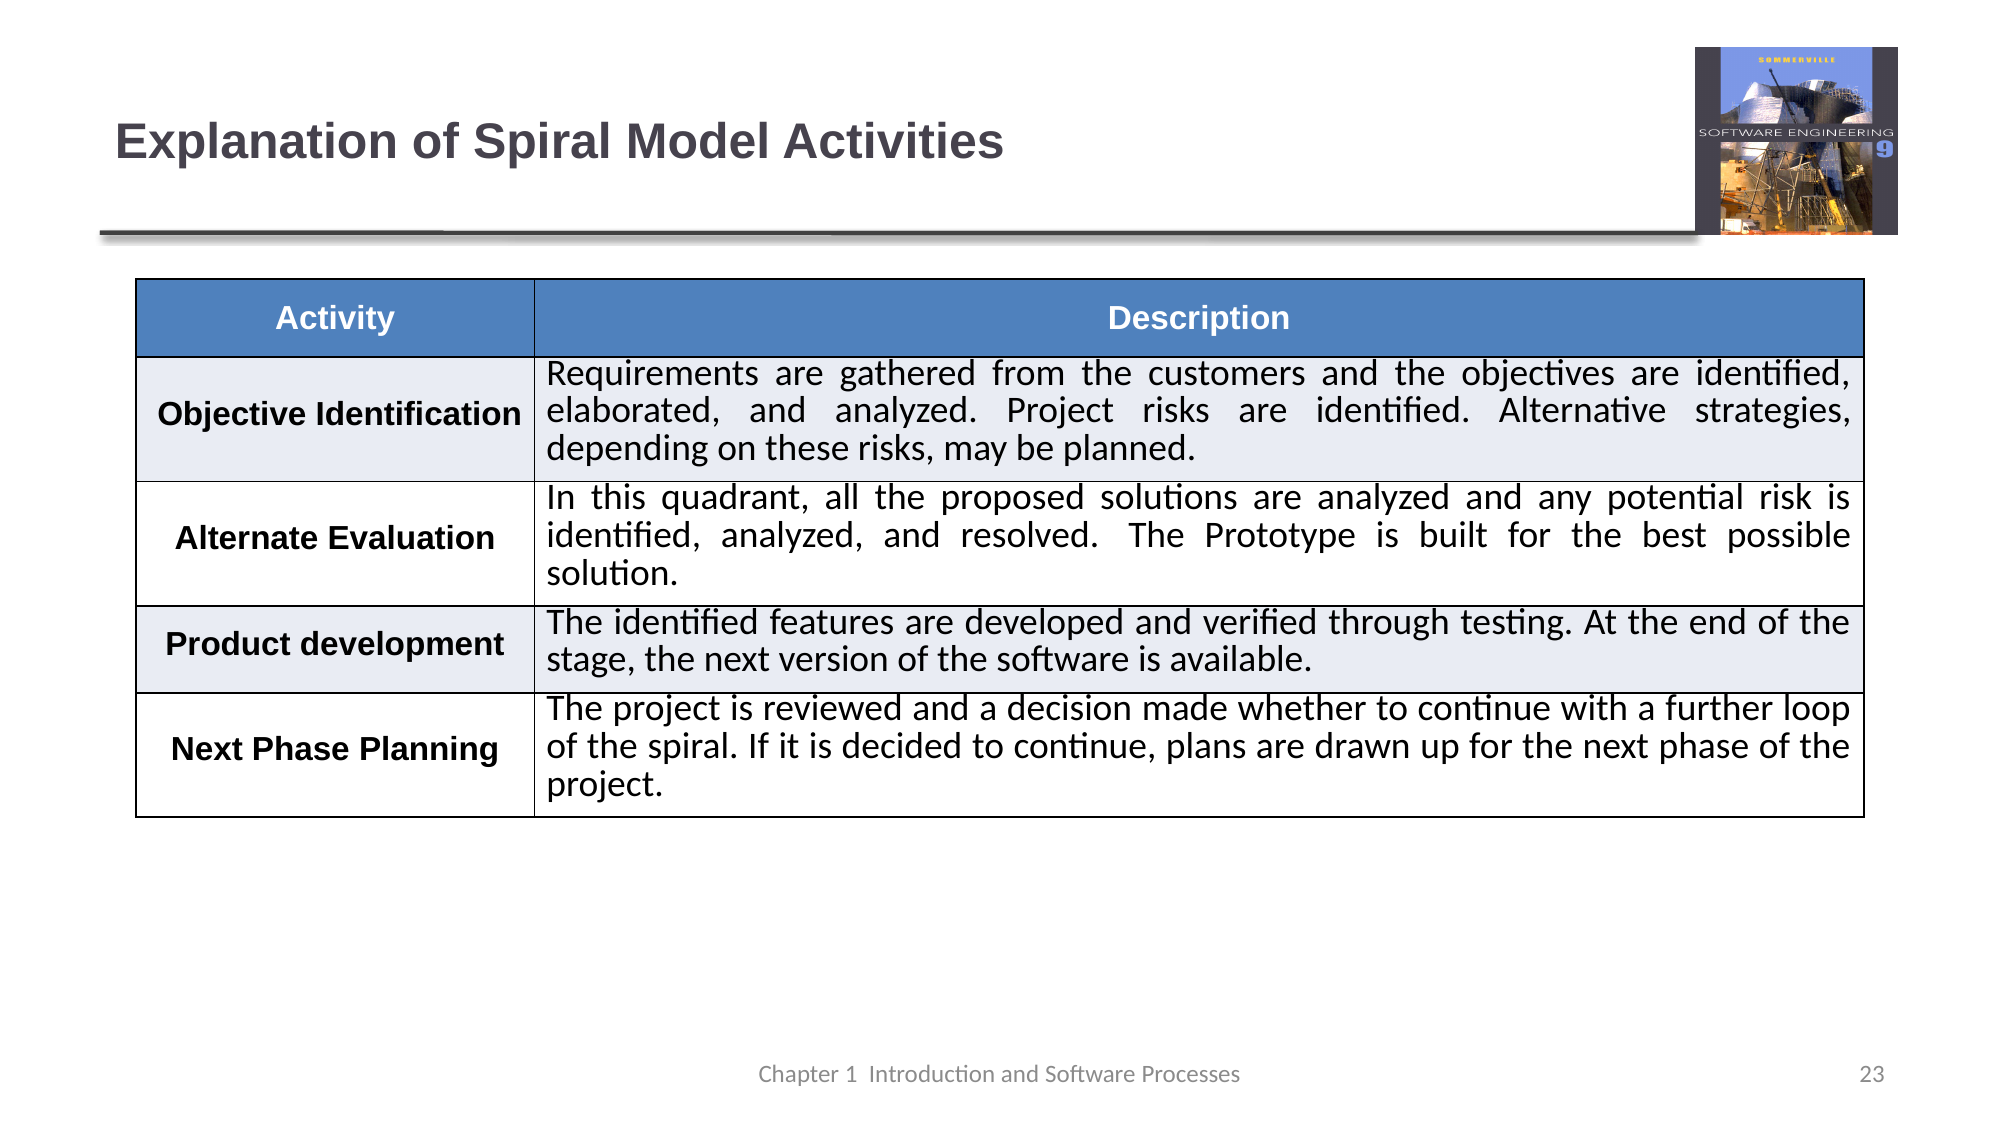

# Explanation of Spiral Model Activities
| Activity | Description |
| --- | --- |
| Objective Identification | Requirements are gathered from the customers and the objectives are identified, elaborated, and analyzed. Project risks are identified. Alternative strategies, depending on these risks, may be planned. |
| Alternate Evaluation | In this quadrant, all the proposed solutions are analyzed and any potential risk is identified, analyzed, and resolved.  The Prototype is built for the best possible solution. |
| Product development | The identified features are developed and verified through testing. At the end of the stage, the next version of the software is available. |
| Next Phase Planning | The project is reviewed and a decision made whether to continue with a further loop of the spiral. If it is decided to continue, plans are drawn up for the next phase of the project. |
Chapter 1  Introduction and Software Processes
23